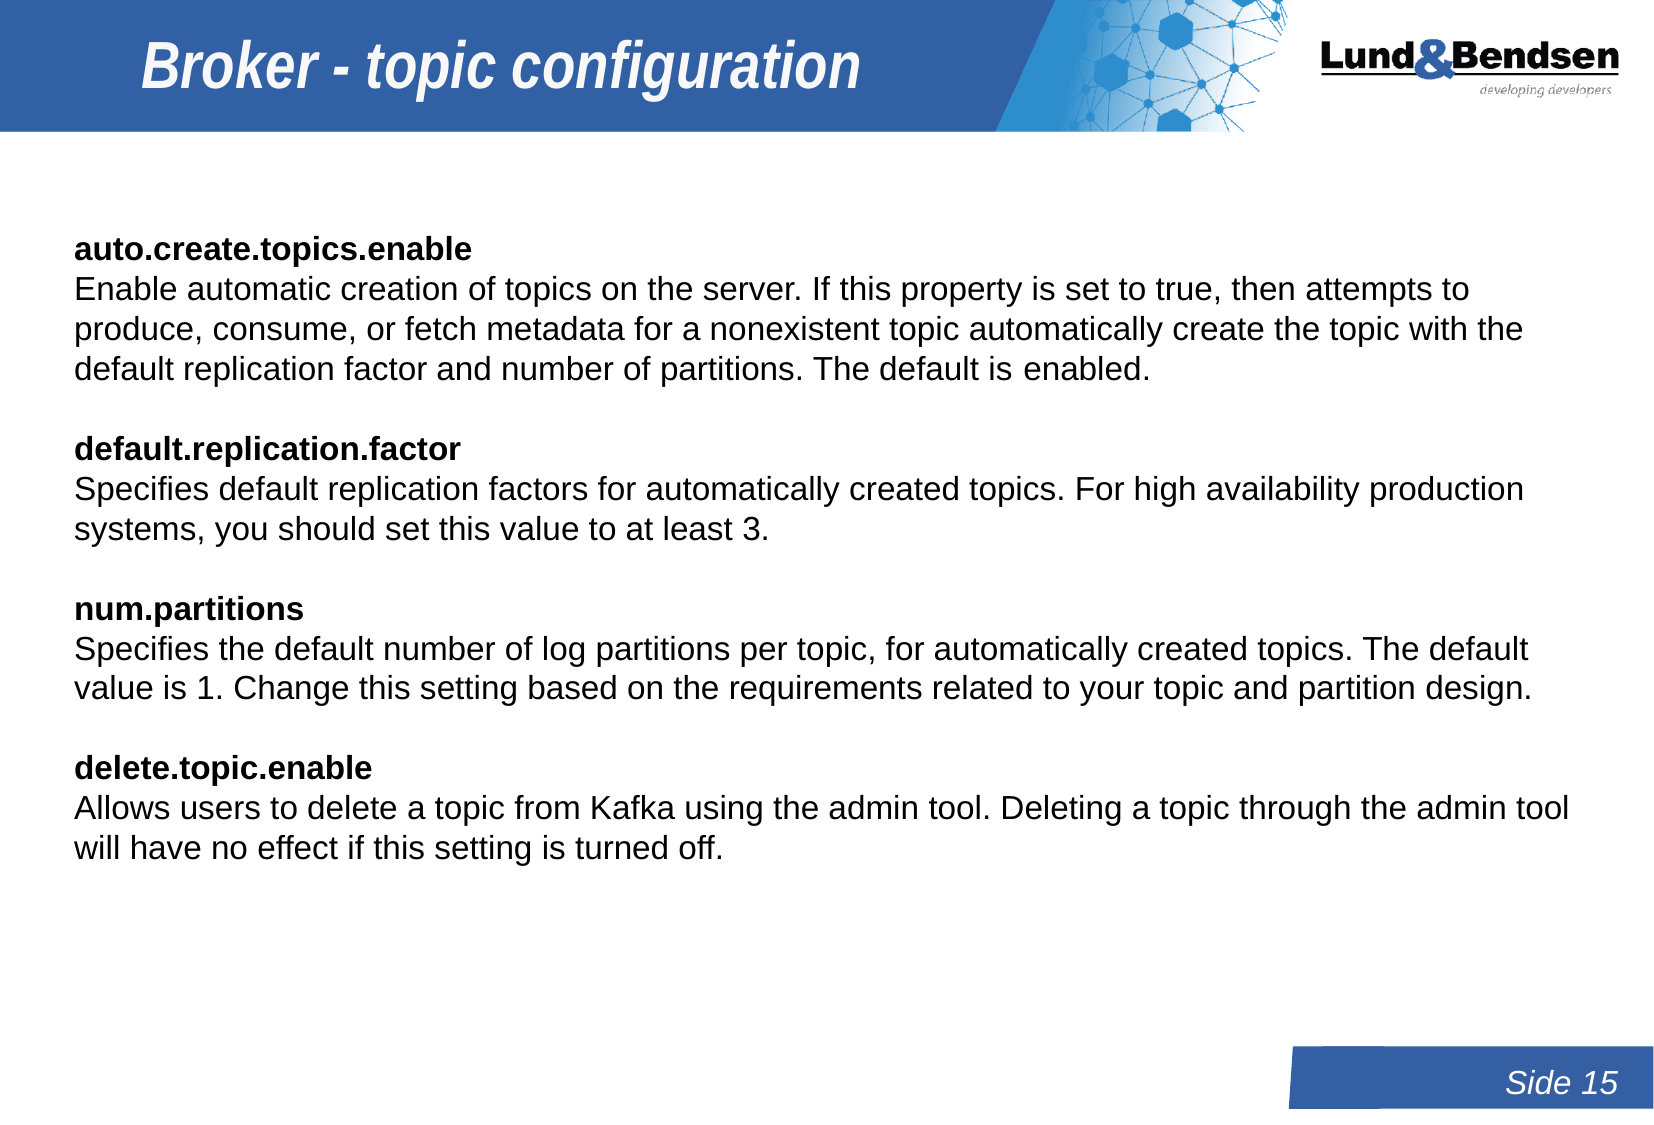

# Broker - topic configuration

auto.create.topics.enable
Enable automatic creation of topics on the server. If this property is set to true, then attempts to
produce, consume, or fetch metadata for a nonexistent topic automatically create the topic with the
default replication factor and number of partitions. The default is enabled.

default.replication.factor
Specifies default replication factors for automatically created topics. For high availability production
systems, you should set this value to at least 3.

num.partitions
Specifies the default number of log partitions per topic, for automatically created topics. The default
value is 1. Change this setting based on the requirements related to your topic and partition design.

delete.topic.enable
Allows users to delete a topic from Kafka using the admin tool. Deleting a topic through the admin tool
will have no effect if this setting is turned off.